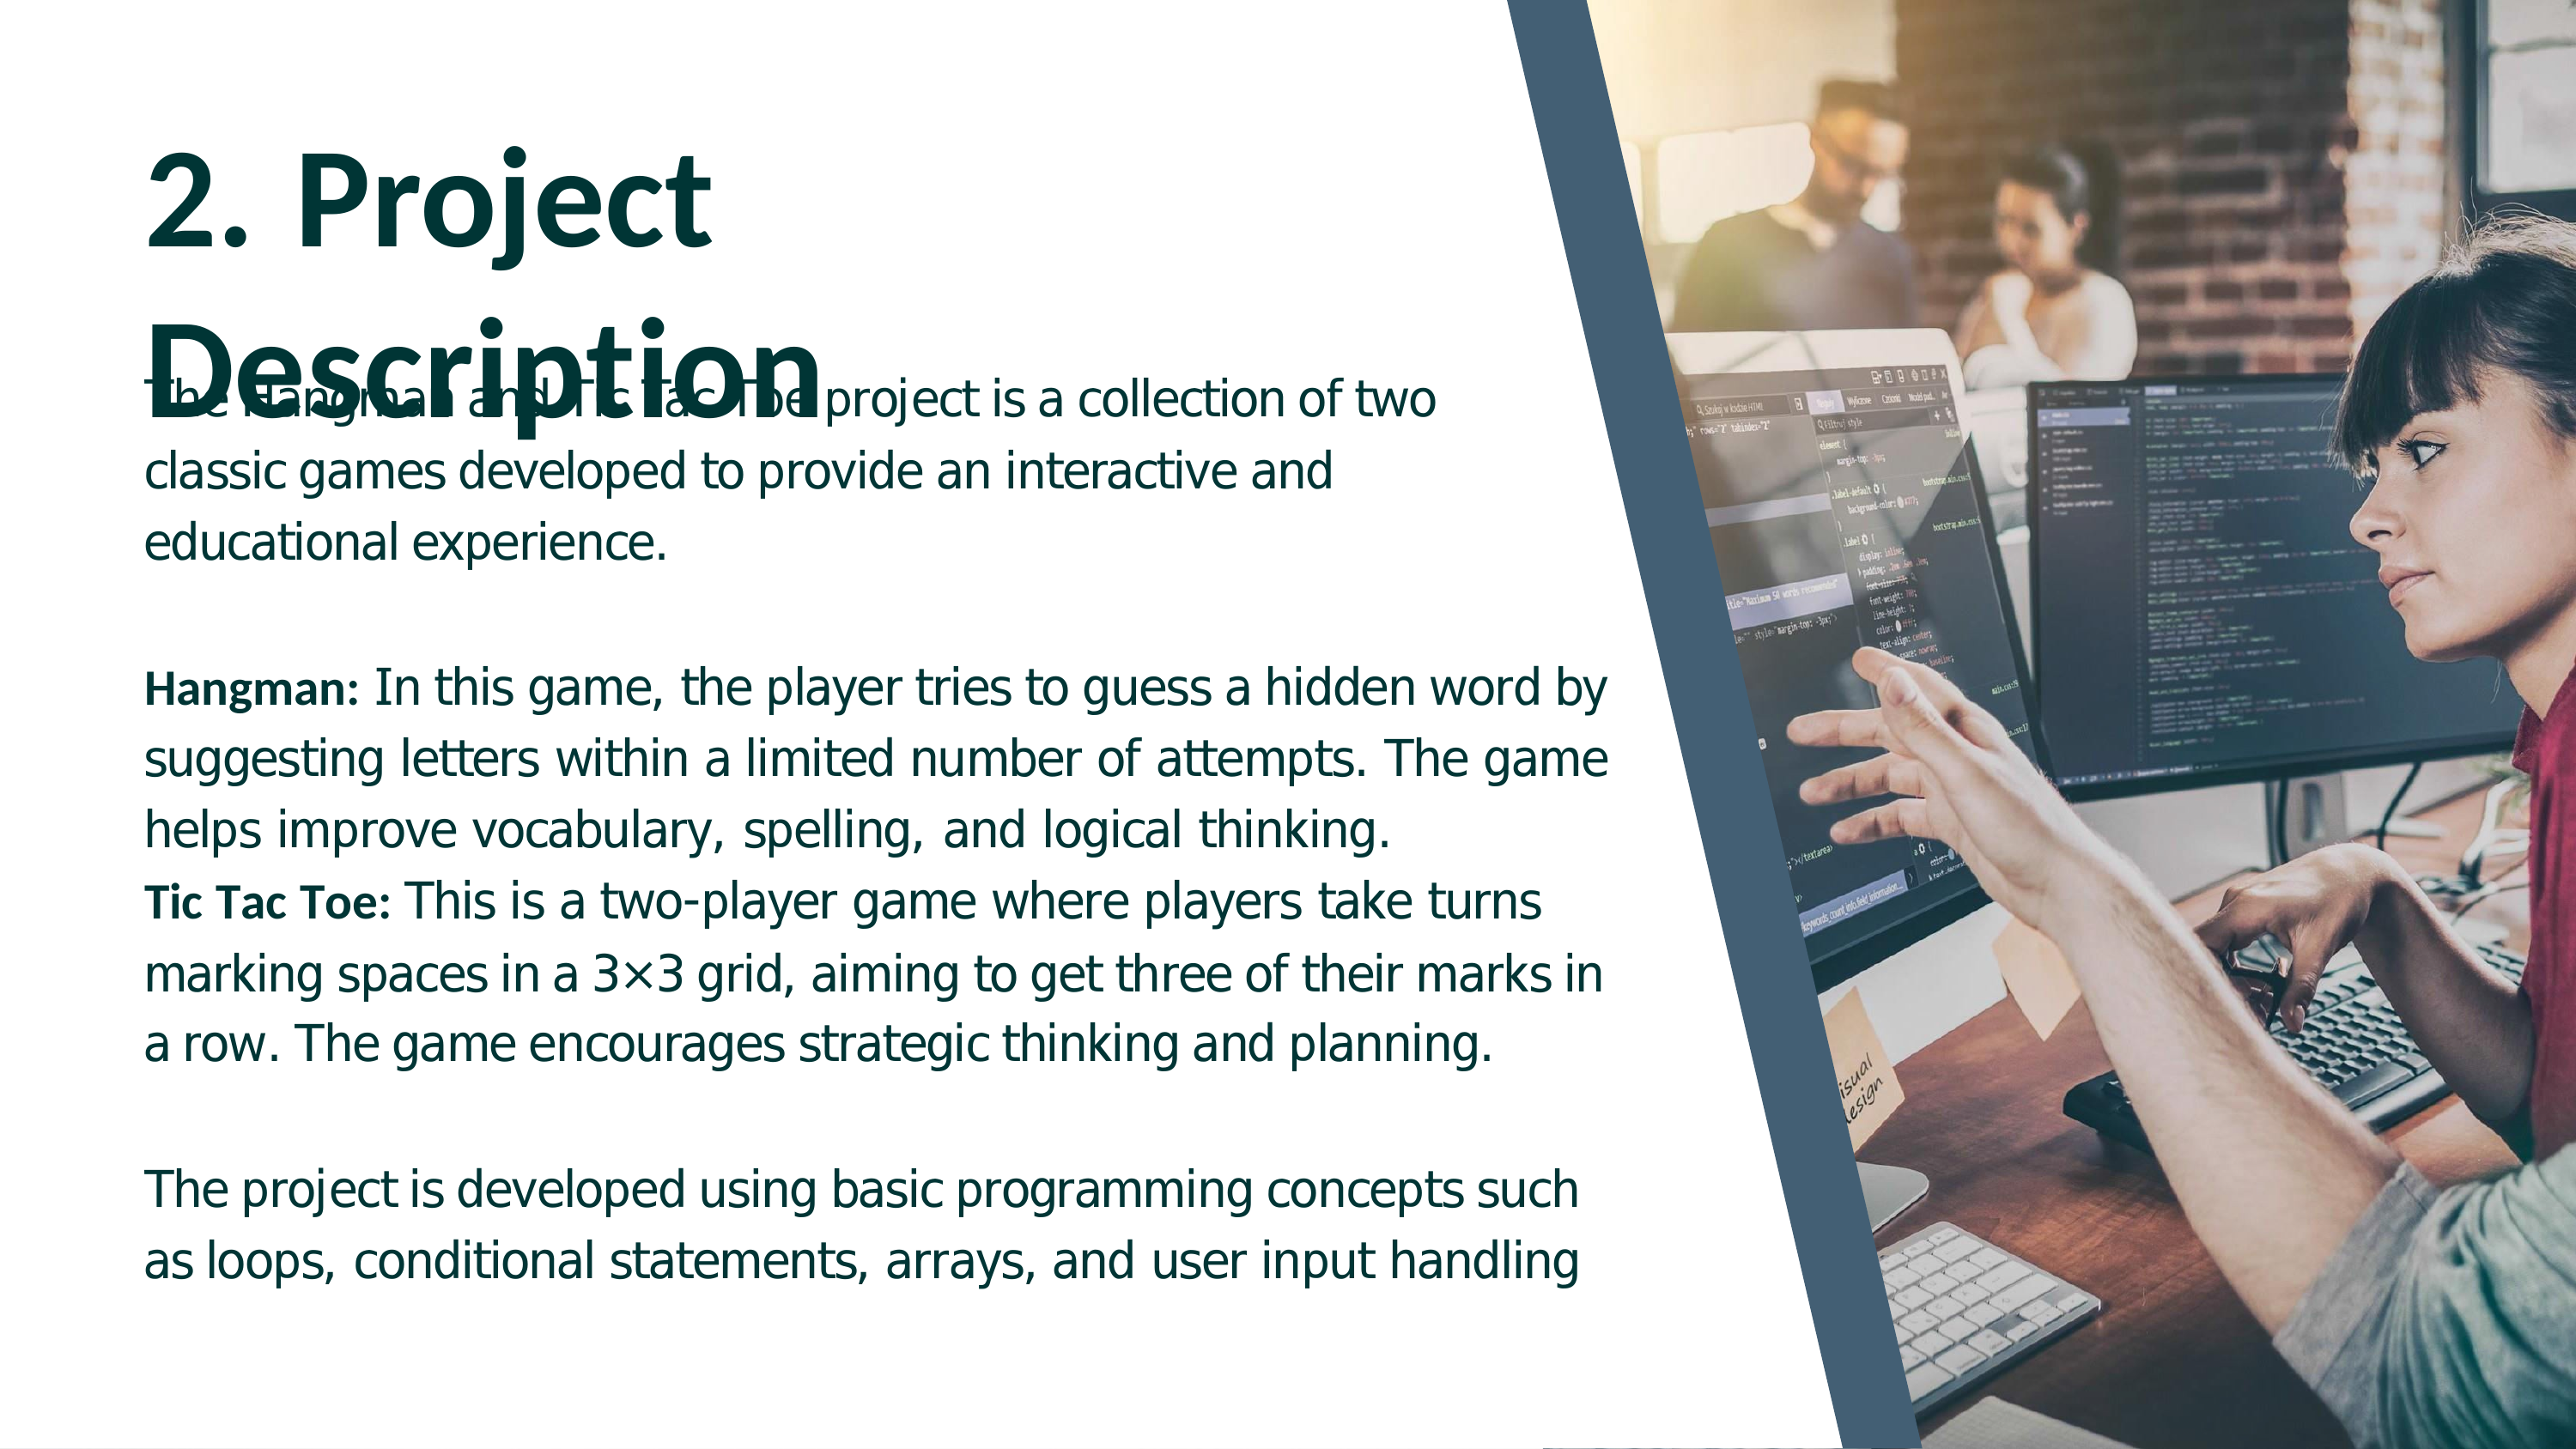

2.	Project	Description
The Hangman and Tic Tac Toe project is a collection of two classic games developed to provide an interactive and educational experience.

Hangman: In this game, the player tries to guess a hidden word by suggesting letters within a limited number of attempts. The game helps improve vocabulary, spelling, and logical thinking.
Tic Tac Toe: This is a two-player game where players take turns
marking spaces in a 3×3 grid, aiming to get three of their marks in a row. The game encourages strategic thinking and planning.

The project is developed using basic programming concepts such as loops, conditional statements, arrays, and user input handling